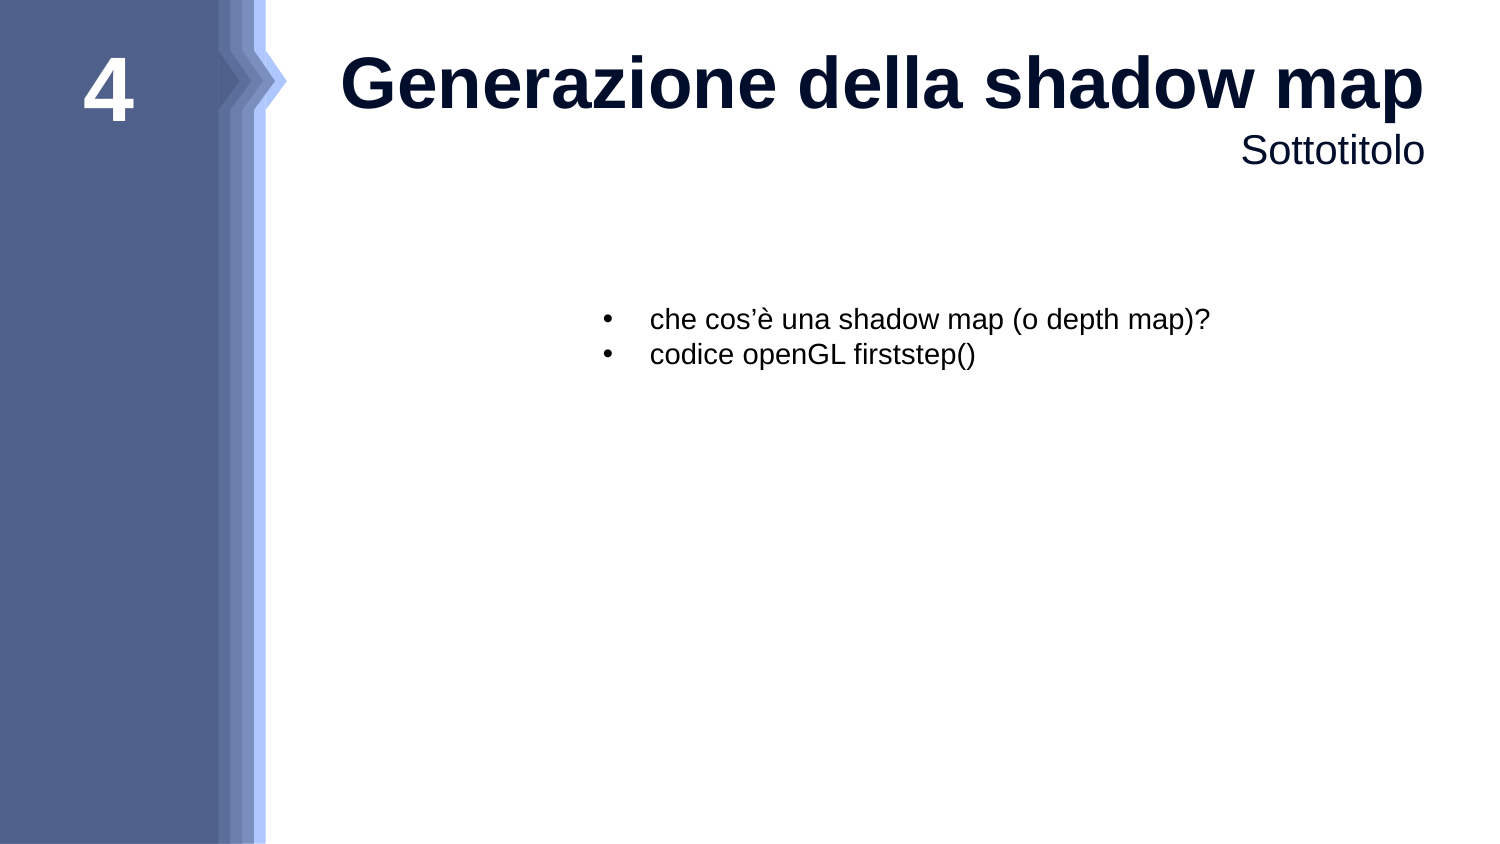

8

7

6

5

4

3

# Generazione della shadow map Sottotitolo
che cos’è una shadow map (o depth map)?
codice openGL firststep()